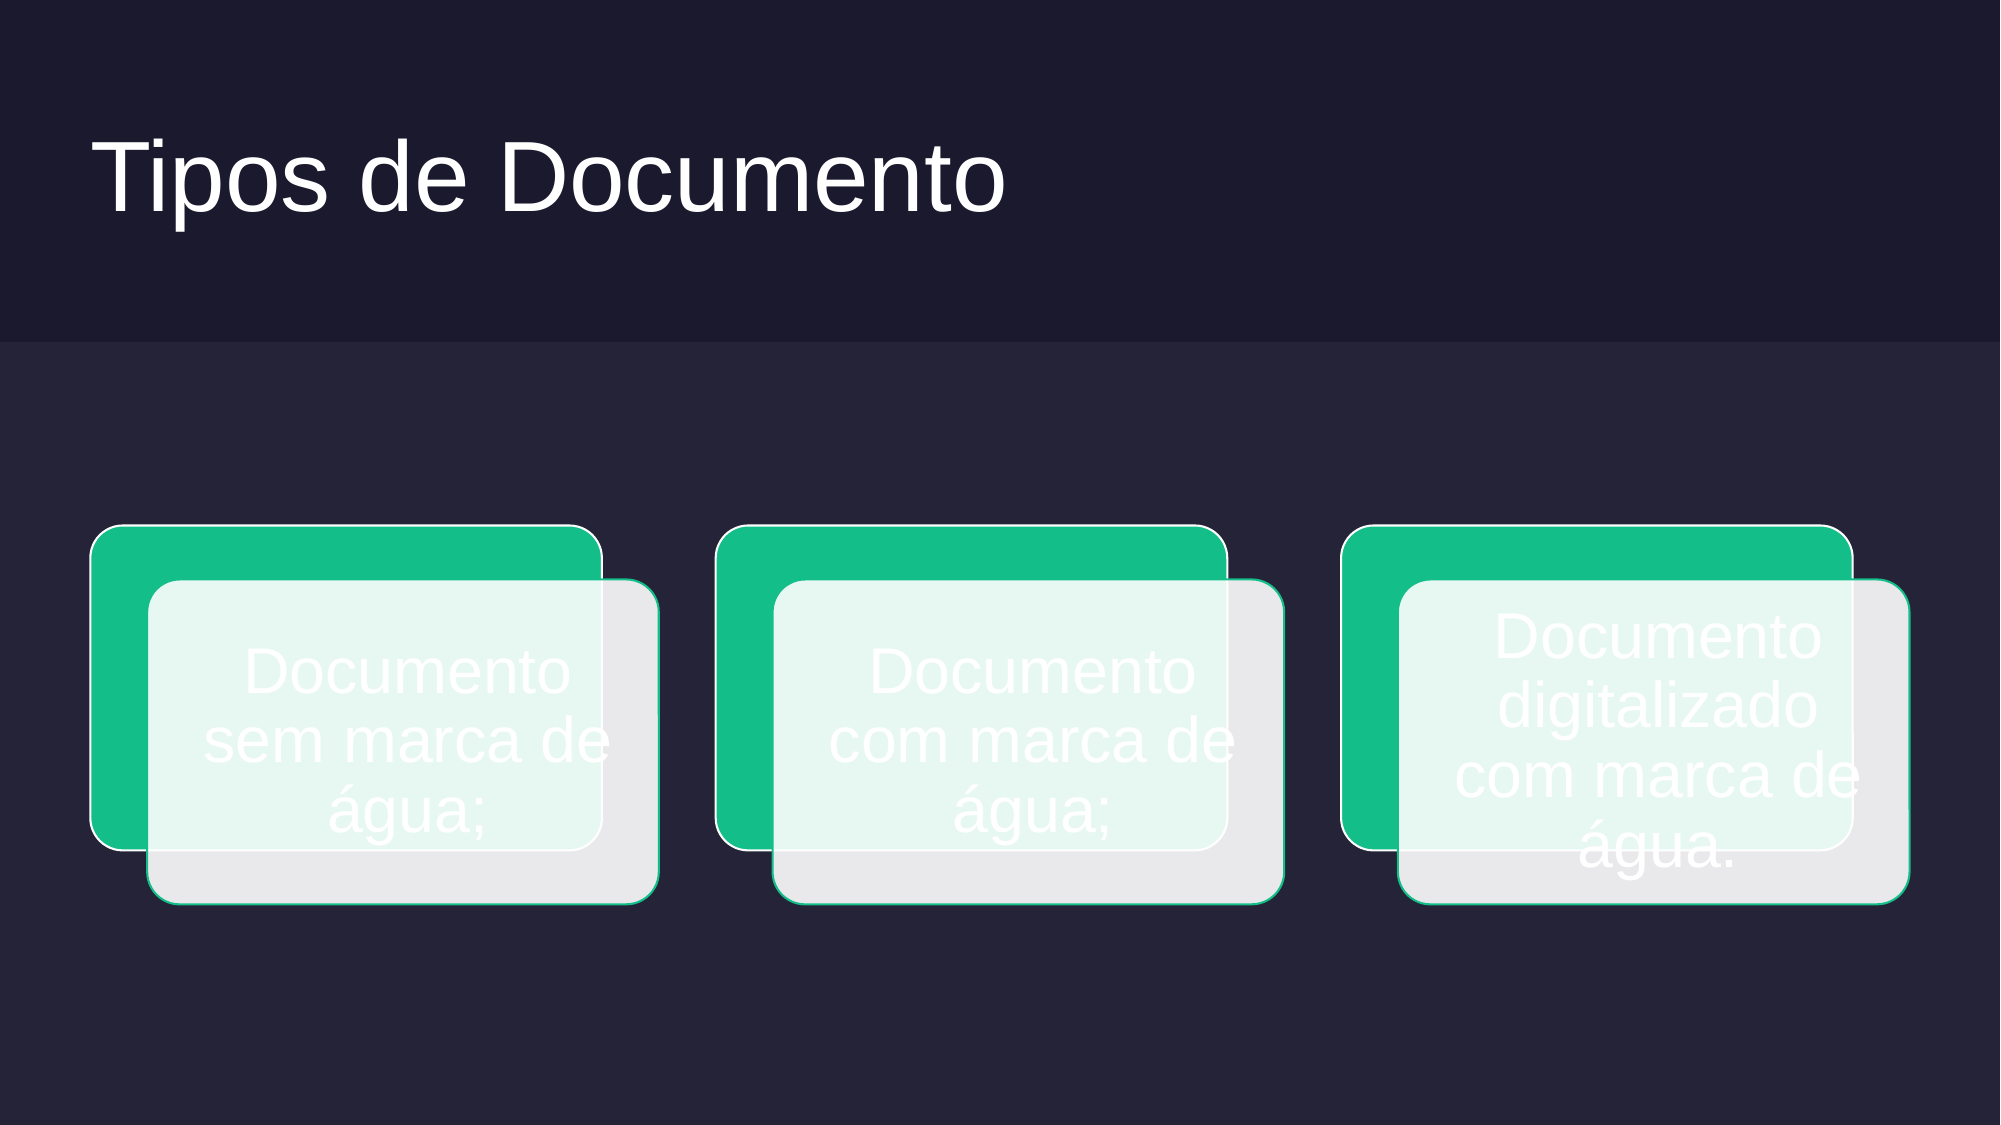

# Tipos de Documento

Documento sem marca de água;
Documento com marca de água;
Documento digitalizado com marca de água.